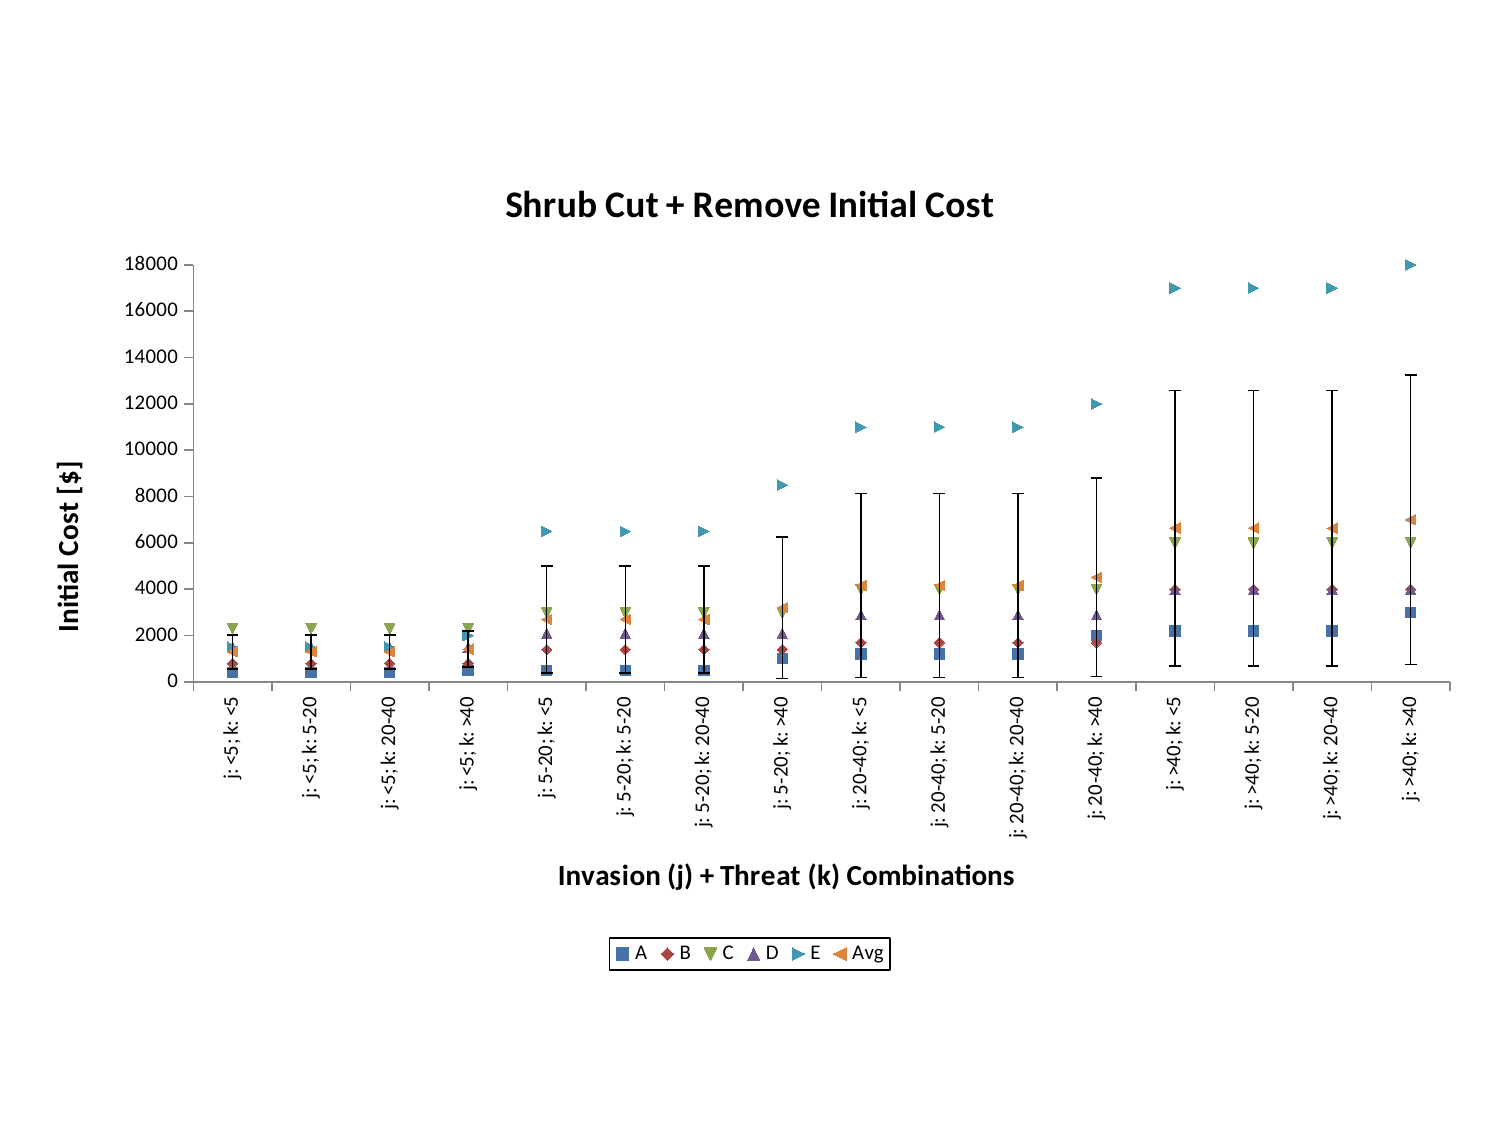

### Chart: Shrub Cut + Remove Initial Cost

| Category | A | B | C | D | E | Avg |
|---|---|---|---|---|---|---|
| j: <5; k: <5 | 400.0 | 800.0 | 2300.0 | 1500.0 | 1500.0 | 1300.0 |
| j: <5; k: 5-20 | 400.0 | 800.0 | 2300.0 | 1500.0 | 1500.0 | 1300.0 |
| j: <5; k: 20-40 | 400.0 | 800.0 | 2300.0 | 1500.0 | 1500.0 | 1300.0 |
| j: <5; k: >40 | 500.0 | 800.0 | 2300.0 | 1500.0 | 2000.0 | 1420.0 |
| j: 5-20; k: <5 | 500.0 | 1400.0 | 3000.0 | 2100.0 | 6500.0 | 2700.0 |
| j: 5-20; k: 5-20 | 500.0 | 1400.0 | 3000.0 | 2100.0 | 6500.0 | 2700.0 |
| j: 5-20; k: 20-40 | 500.0 | 1400.0 | 3000.0 | 2100.0 | 6500.0 | 2700.0 |
| j: 5-20; k: >40 | 1000.0 | 1400.0 | 3000.0 | 2100.0 | 8500.0 | 3200.0 |
| j: 20-40; k: <5 | 1200.0 | 1700.0 | 4000.0 | 2900.0 | 11000.0 | 4160.0 |
| j: 20-40; k: 5-20 | 1200.0 | 1700.0 | 4000.0 | 2900.0 | 11000.0 | 4160.0 |
| j: 20-40; k: 20-40 | 1200.0 | 1700.0 | 4000.0 | 2900.0 | 11000.0 | 4160.0 |
| j: 20-40; k: >40 | 2000.0 | 1700.0 | 4000.0 | 2900.0 | 12000.0 | 4520.0 |
| j: >40; k: <5 | 2200.0 | 4000.0 | 6000.0 | 4000.0 | 17000.0 | 6640.0 |
| j: >40; k: 5-20 | 2200.0 | 4000.0 | 6000.0 | 4000.0 | 17000.0 | 6640.0 |
| j: >40; k: 20-40 | 2200.0 | 4000.0 | 6000.0 | 4000.0 | 17000.0 | 6640.0 |
| j: >40; k: >40 | 3000.0 | 4000.0 | 6000.0 | 4000.0 | 18000.0 | 7000.0 |